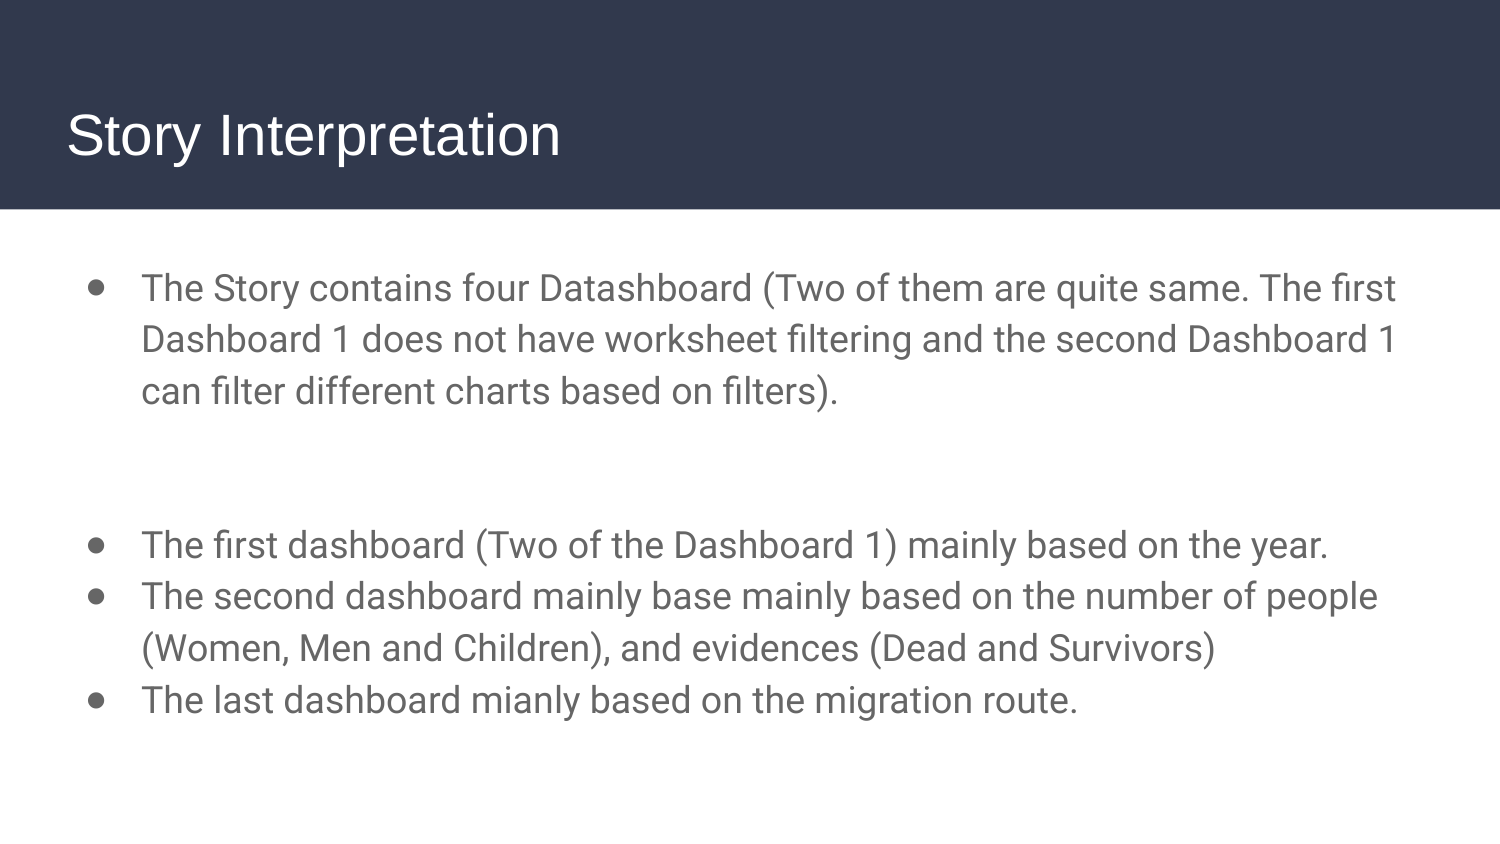

# Story Interpretation
The Story contains four Datashboard (Two of them are quite same. The first Dashboard 1 does not have worksheet filtering and the second Dashboard 1 can filter different charts based on filters).

The first dashboard (Two of the Dashboard 1) mainly based on the year.
The second dashboard mainly base mainly based on the number of people (Women, Men and Children), and evidences (Dead and Survivors)
The last dashboard mianly based on the migration route.